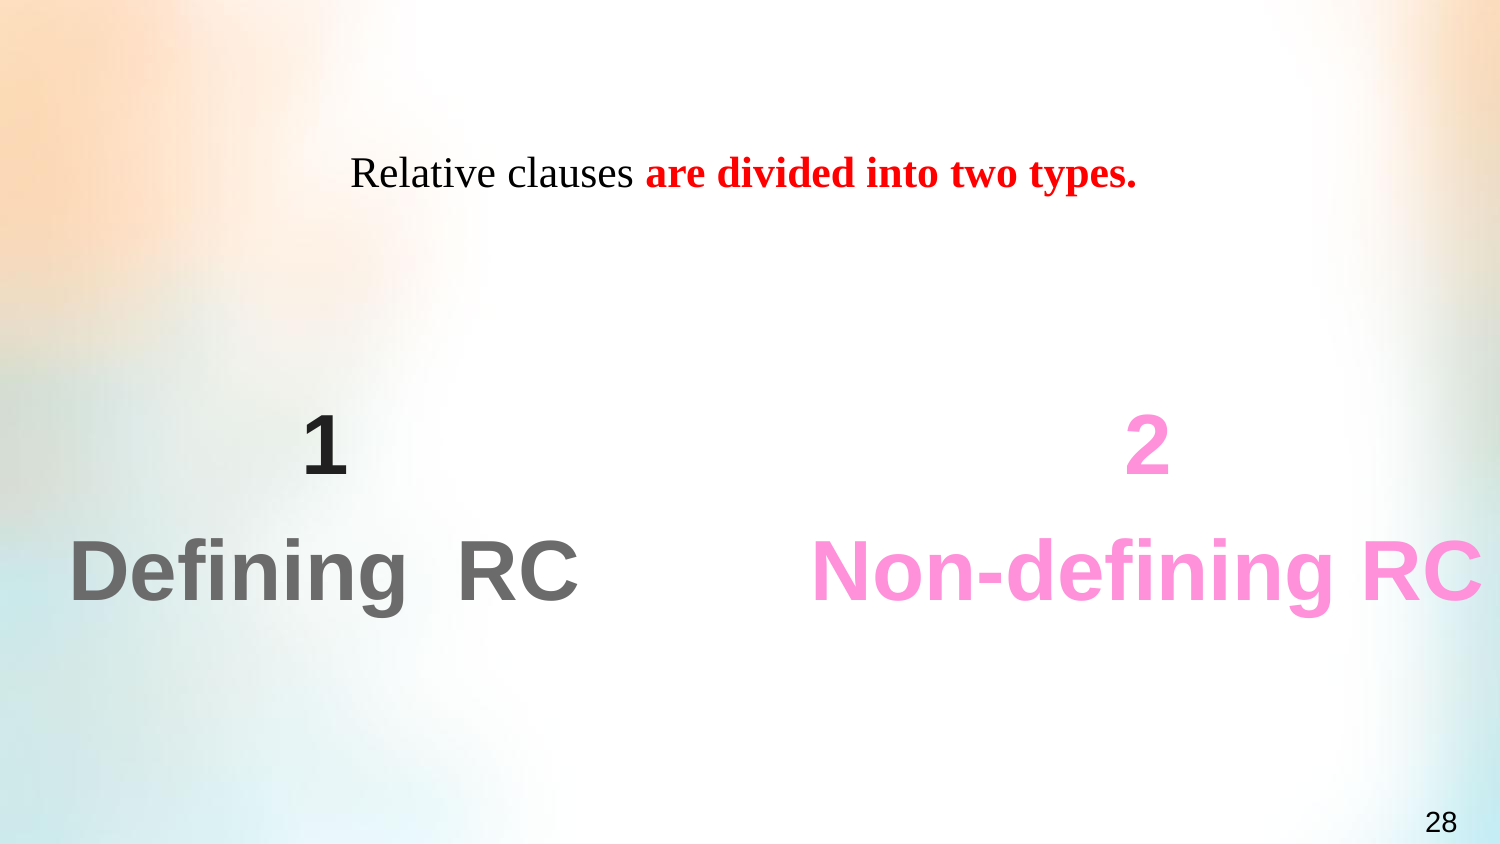

Relative clauses are divided into two types.
1
2
Defining  RC
Non-defining RC
28